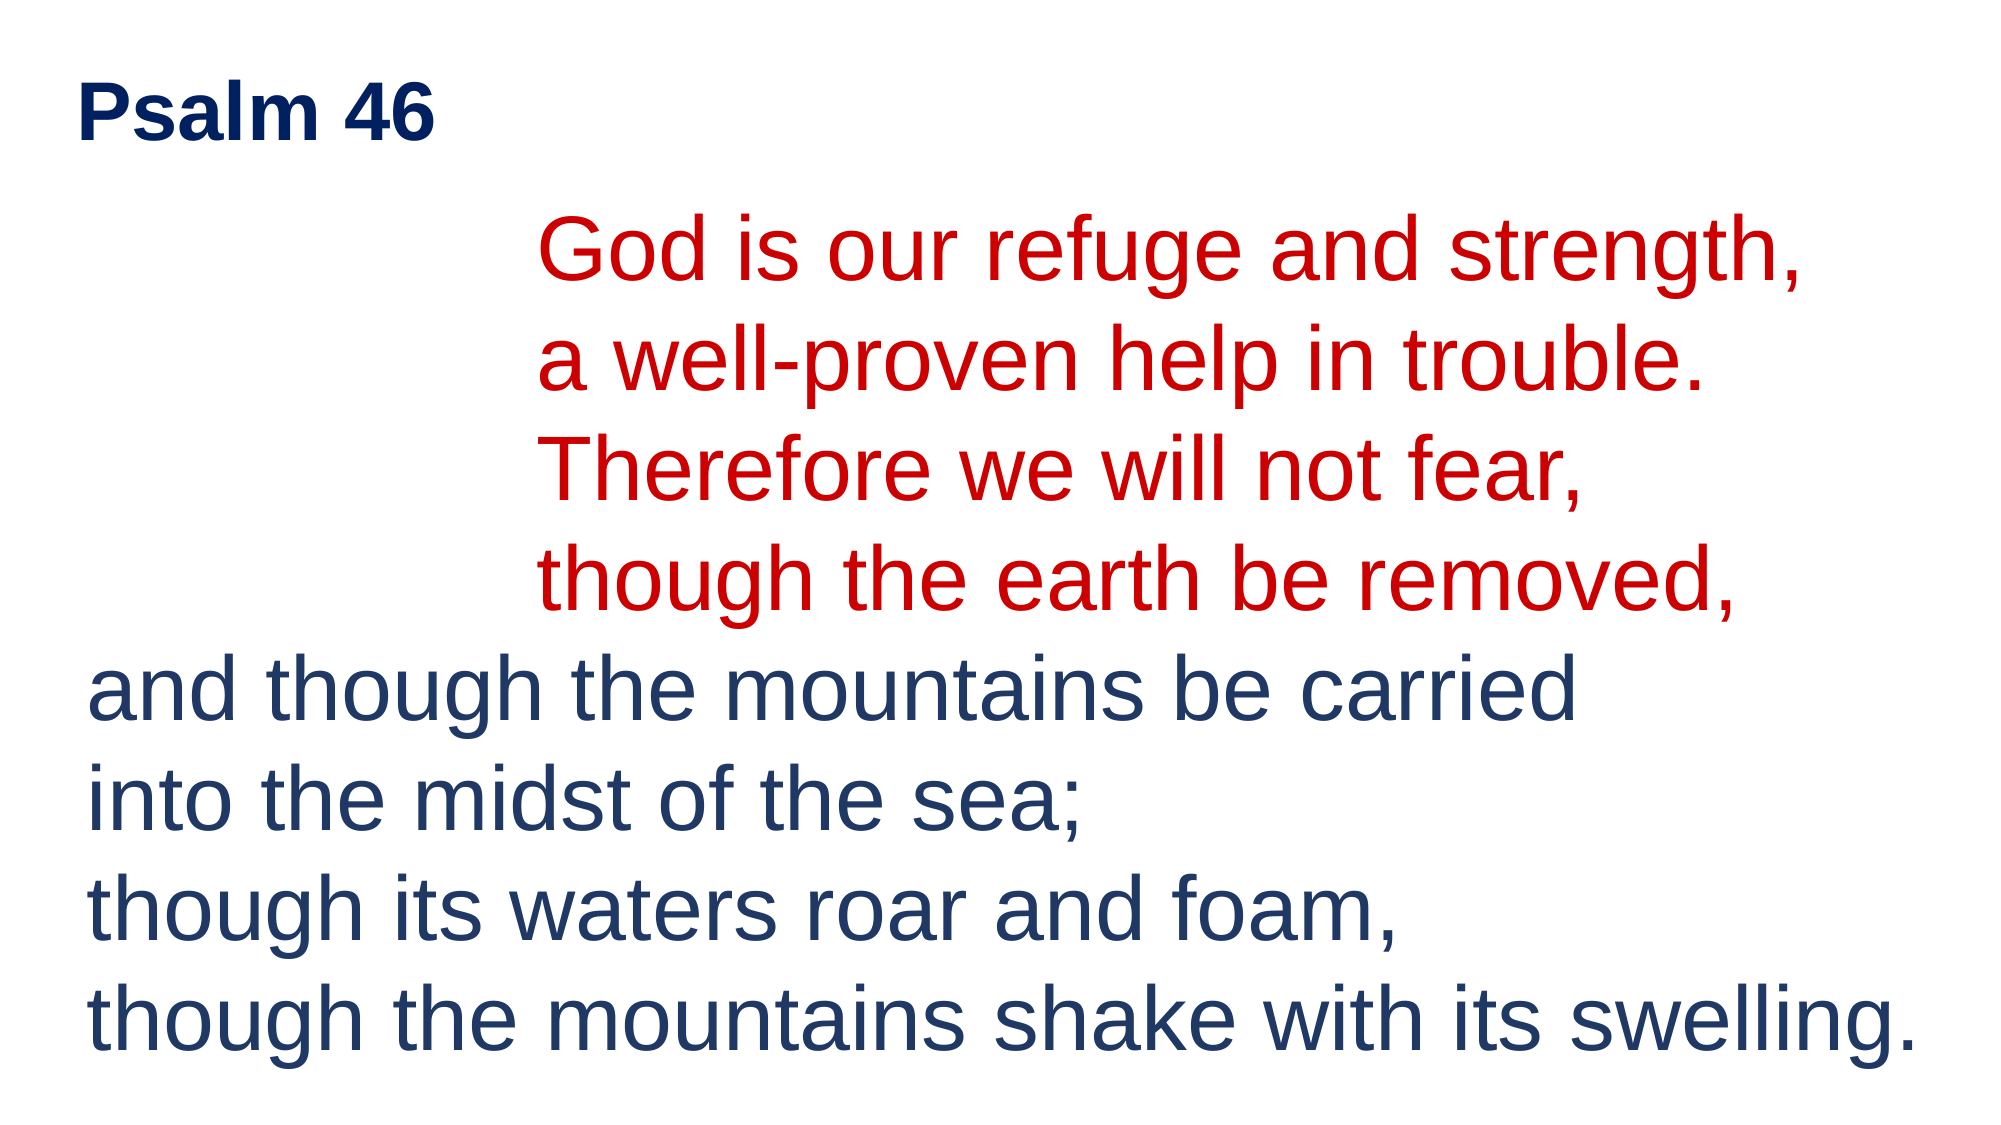

Psalm 46
			God is our refuge and strength,
			a well-proven help in trouble.
			Therefore we will not fear,
			though the earth be removed,
and though the mountains be carried
into the midst of the sea;
though its waters roar and foam,
though the mountains shake with its swelling.